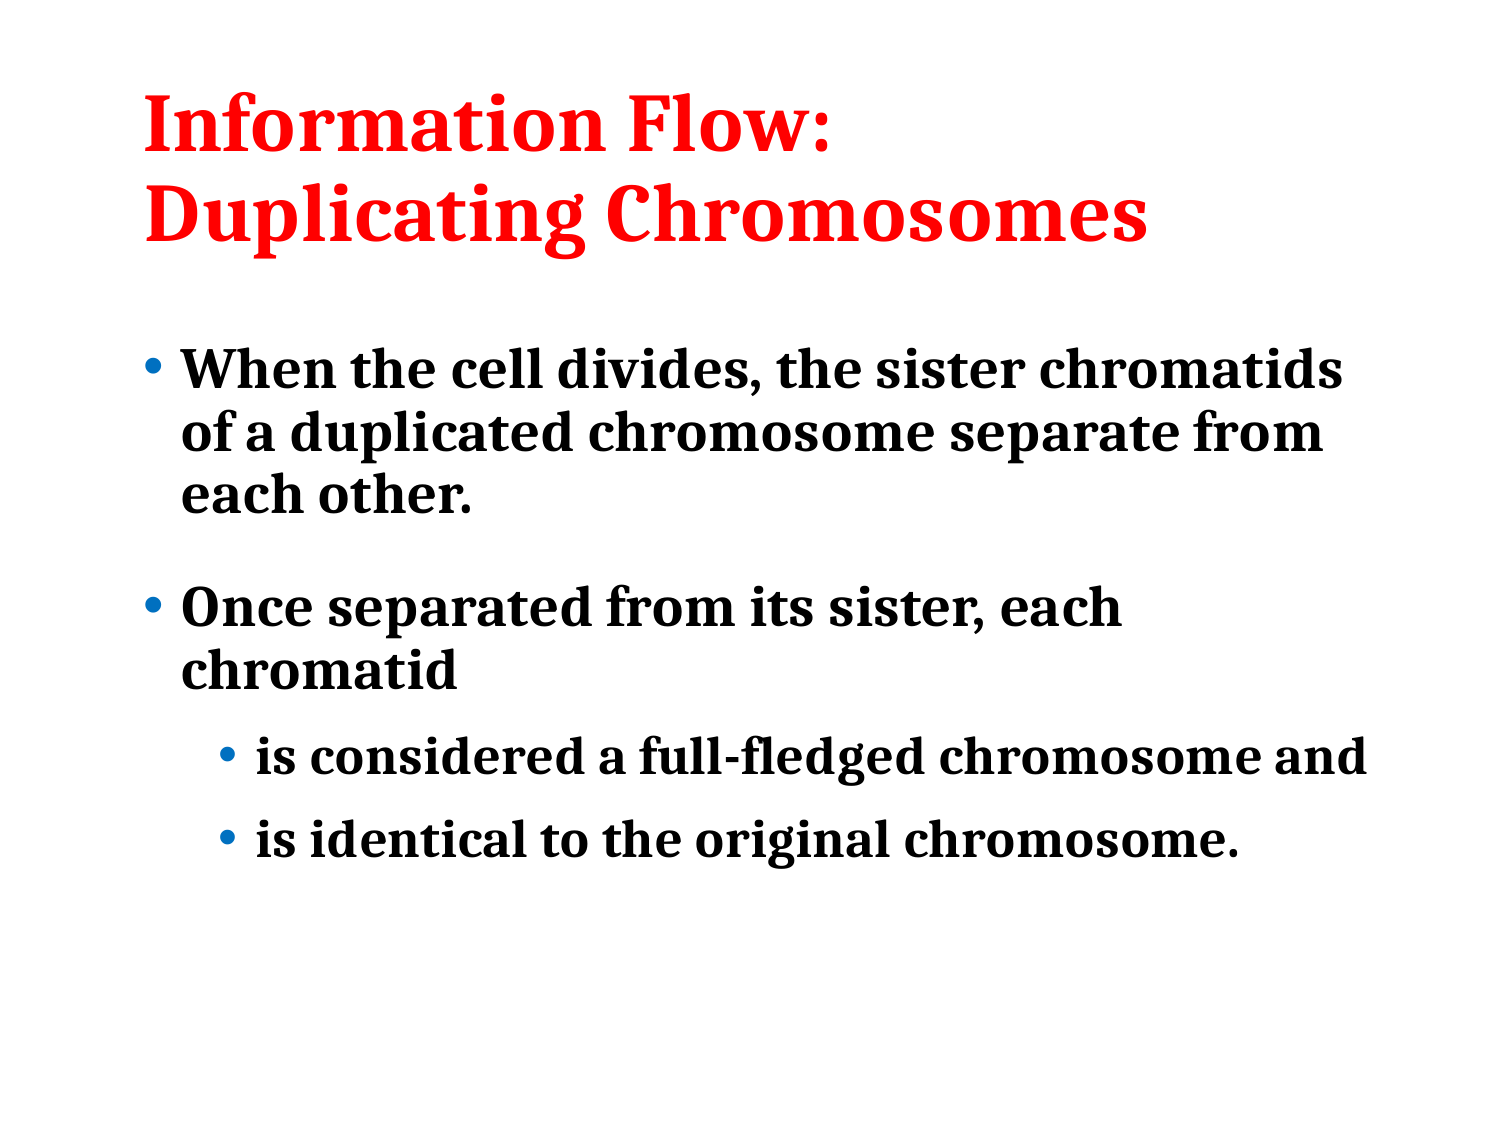

# Information Flow: Duplicating Chromosomes
When the cell divides, the sister chromatids of a duplicated chromosome separate from each other.
Once separated from its sister, each chromatid
is considered a full-fledged chromosome and
is identical to the original chromosome.